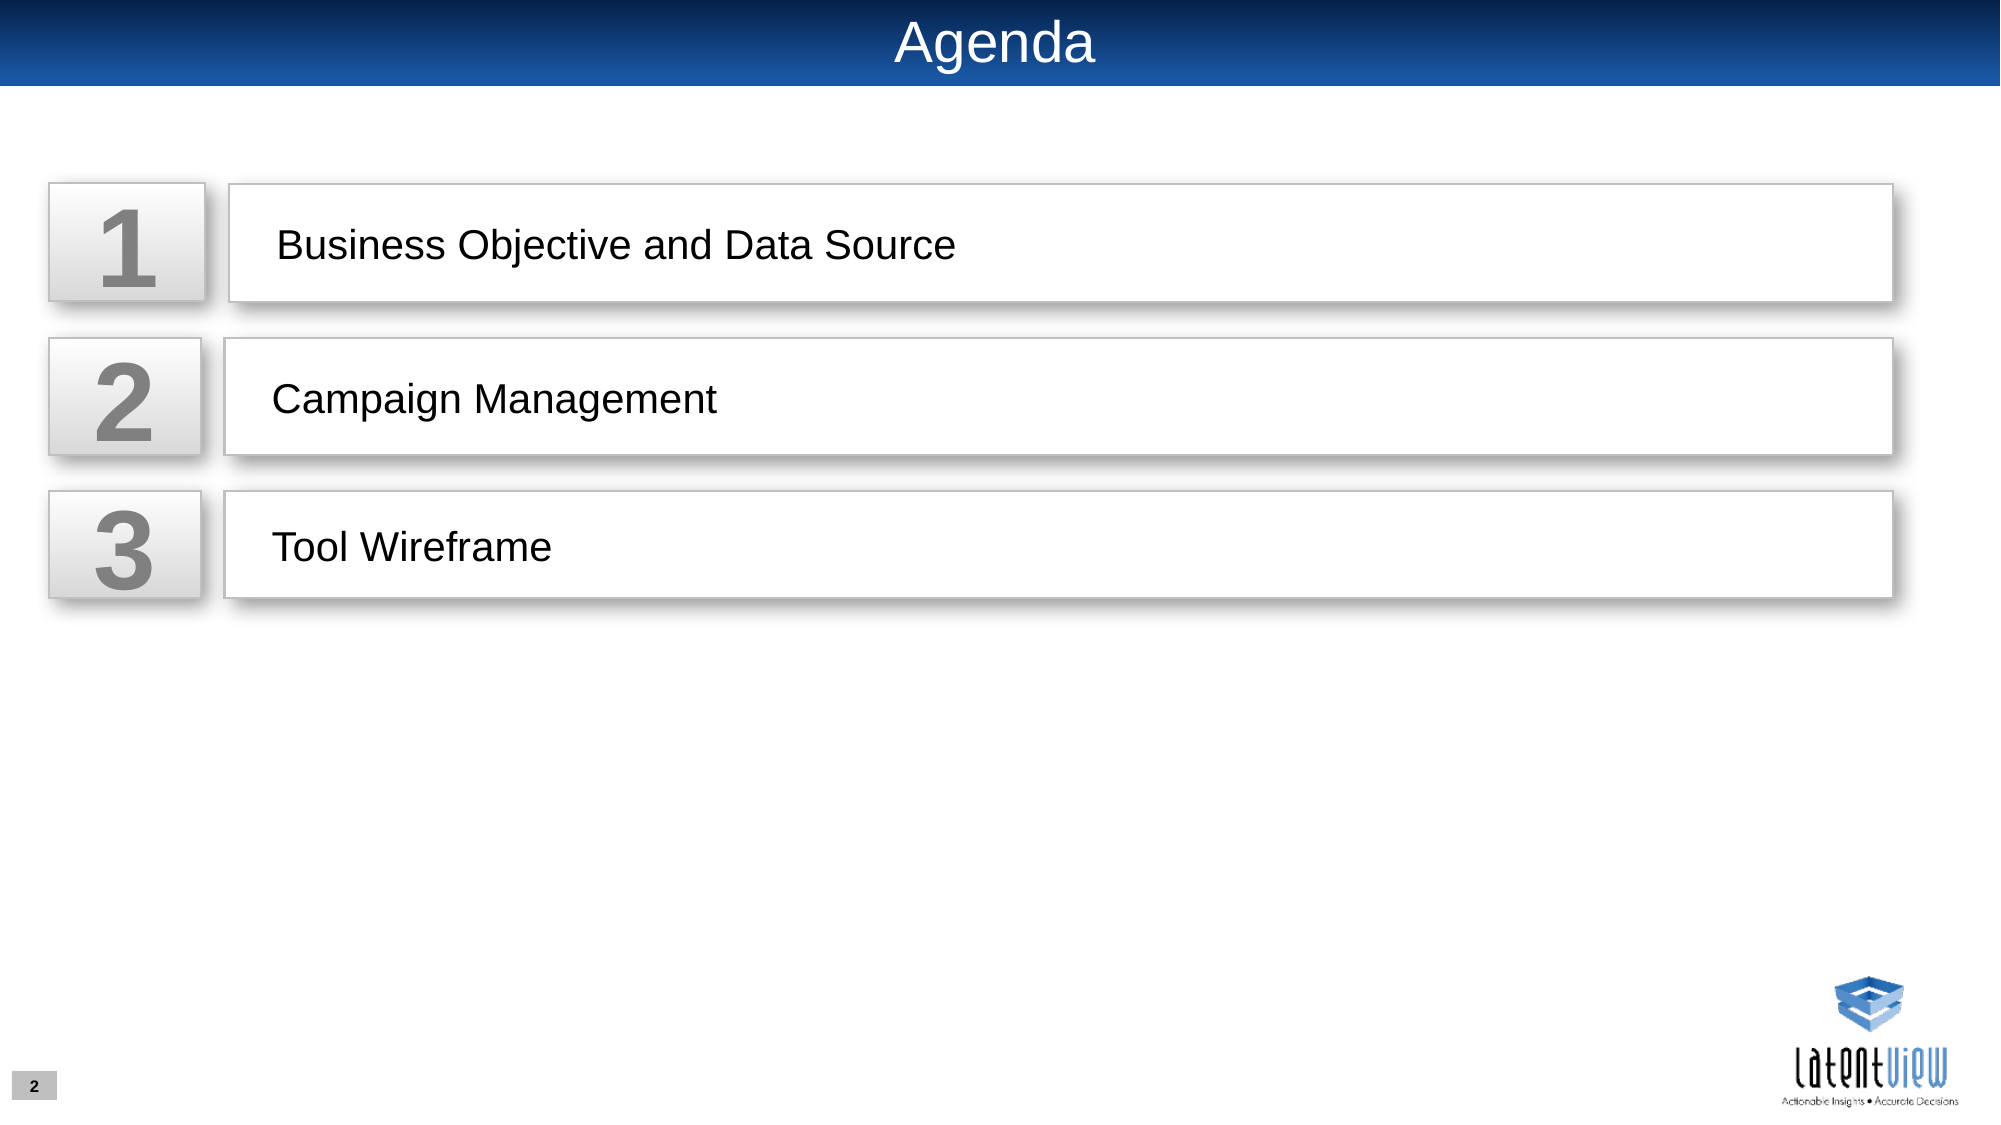

# Agenda
1
Business Objective and Data Source
Campaign Management
2
3
Tool Wireframe